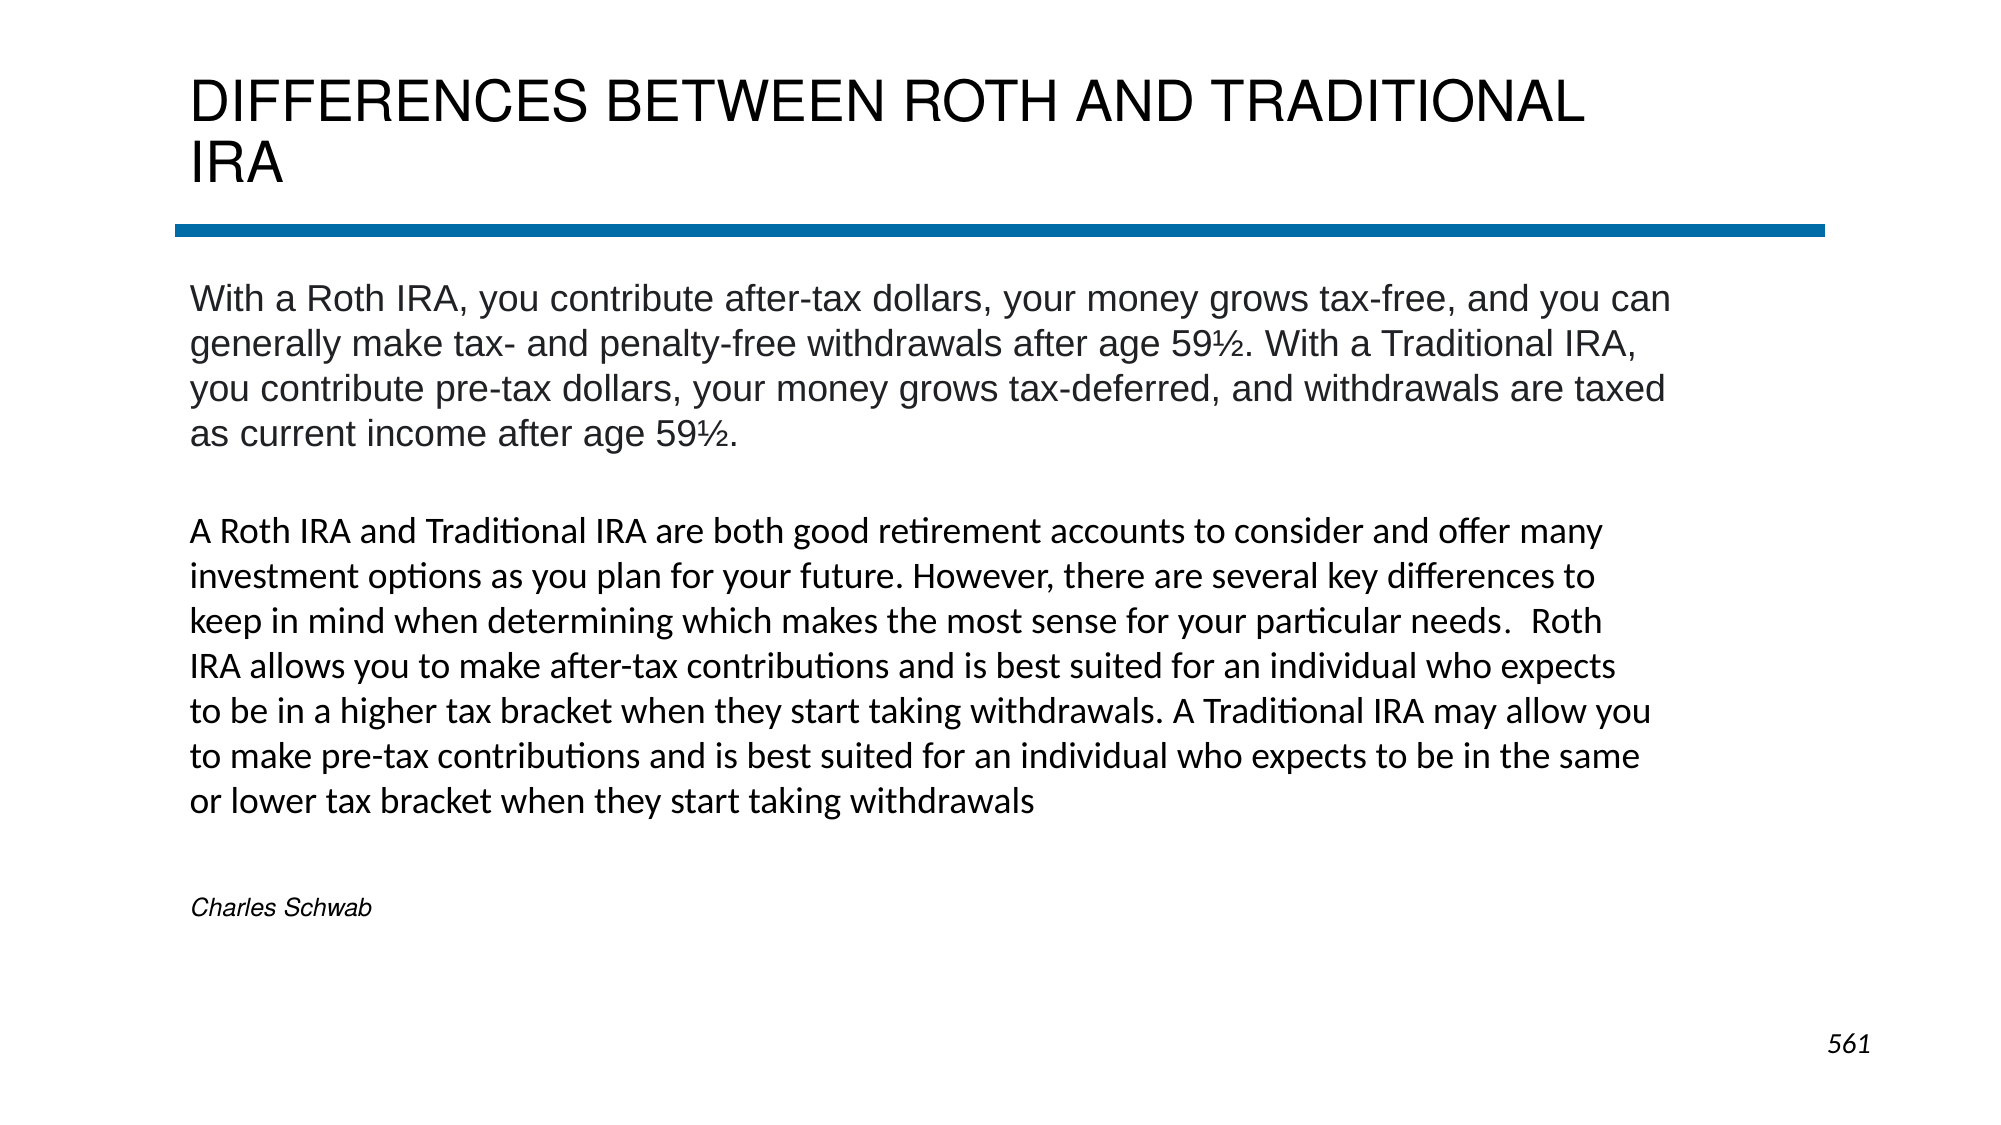

# Differences Between Roth and Traditional IRA
With a Roth IRA, you contribute after-tax dollars, your money grows tax-free, and you can generally make tax- and penalty-free withdrawals after age 59½. With a Traditional IRA, you contribute pre-tax dollars, your money grows tax-deferred, and withdrawals are taxed as current income after age 59½.
A Roth IRA and Traditional IRA are both good retirement accounts to consider and offer many investment options as you plan for your future. However, there are several key differences to keep in mind when determining which makes the most sense for your particular needs.  Roth IRA allows you to make after-tax contributions and is best suited for an individual who expects to be in a higher tax bracket when they start taking withdrawals. A Traditional IRA may allow you to make pre-tax contributions and is best suited for an individual who expects to be in the same or lower tax bracket when they start taking withdrawals
Charles Schwab